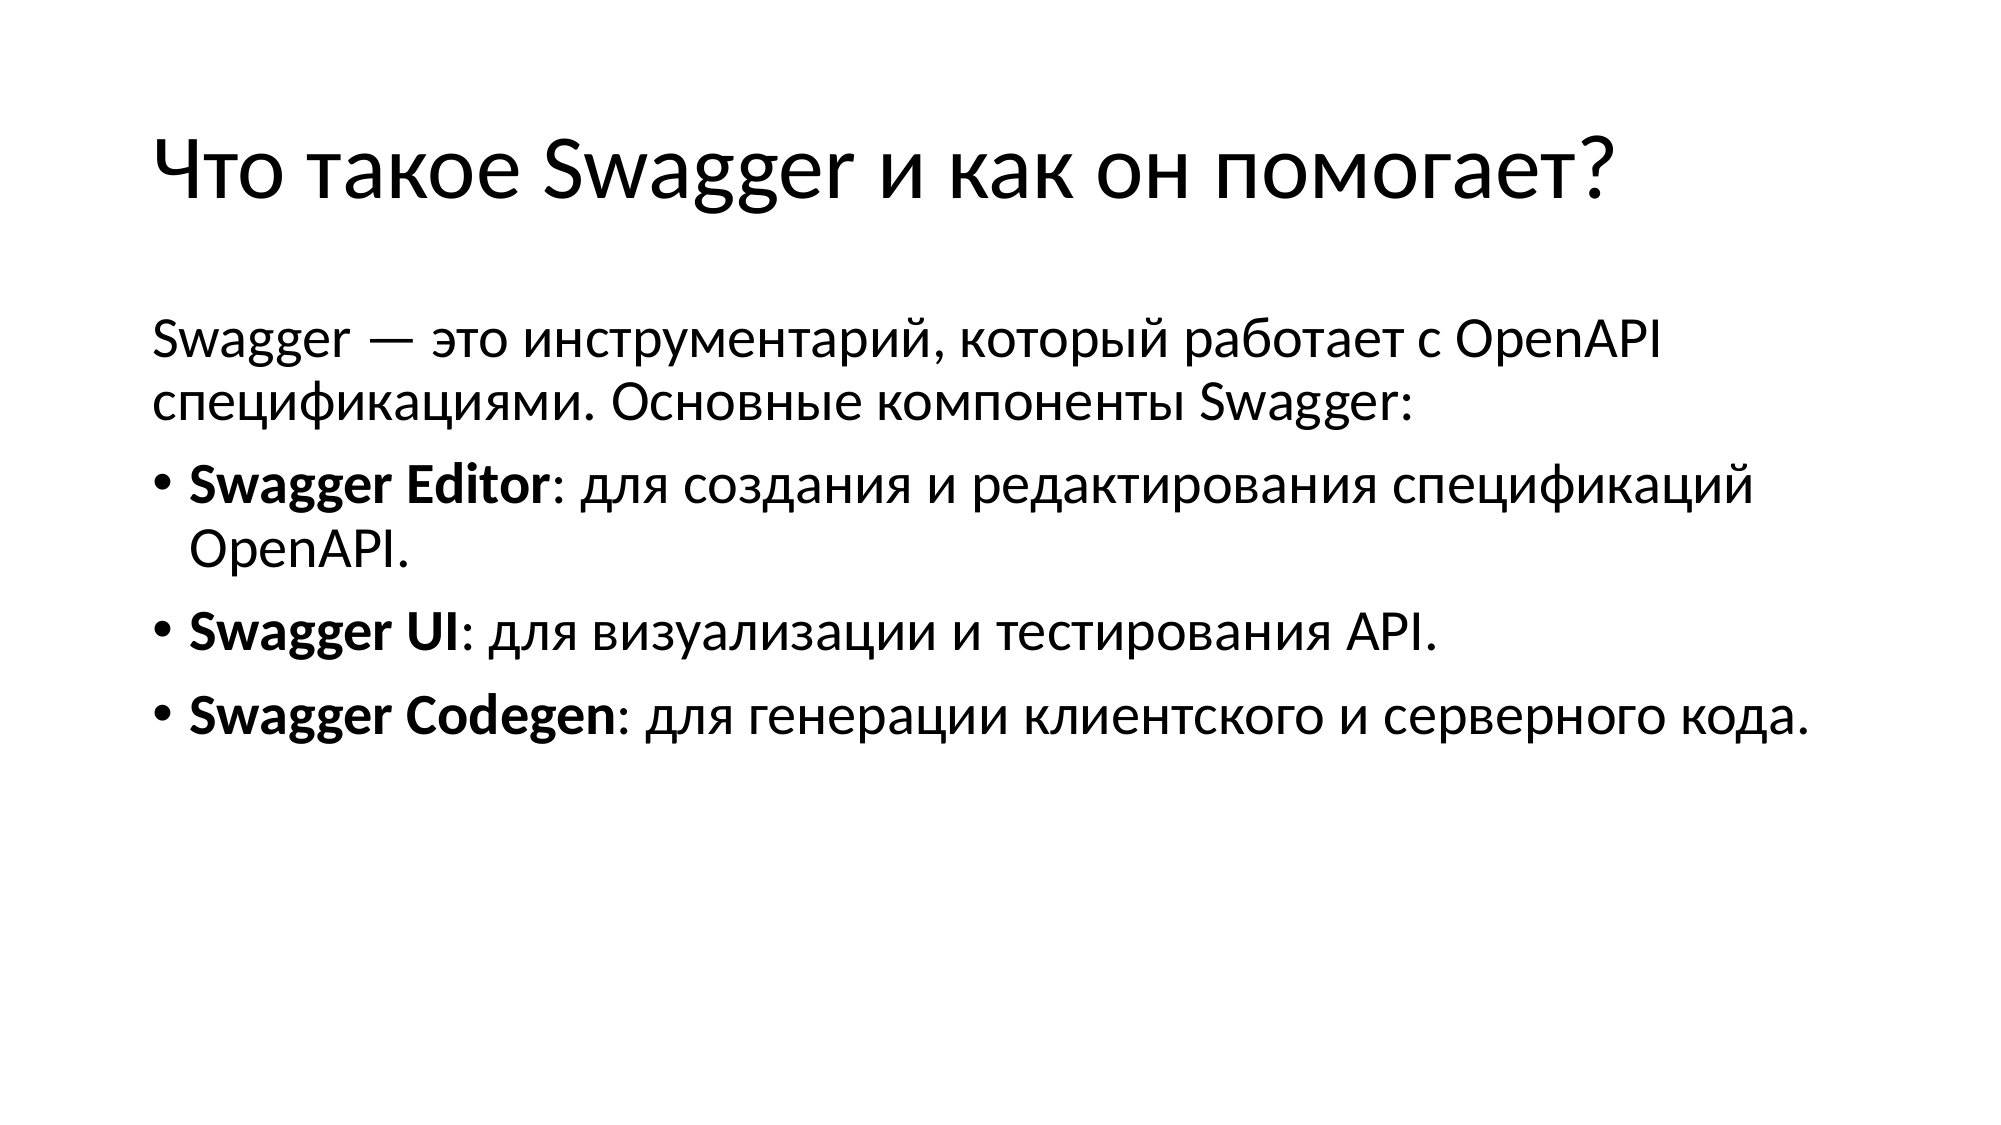

# Что такое Swagger и как он помогает?
Swagger — это инструментарий, который работает с OpenAPI спецификациями. Основные компоненты Swagger:
Swagger Editor: для создания и редактирования спецификаций OpenAPI.
Swagger UI: для визуализации и тестирования API.
Swagger Codegen: для генерации клиентского и серверного кода.